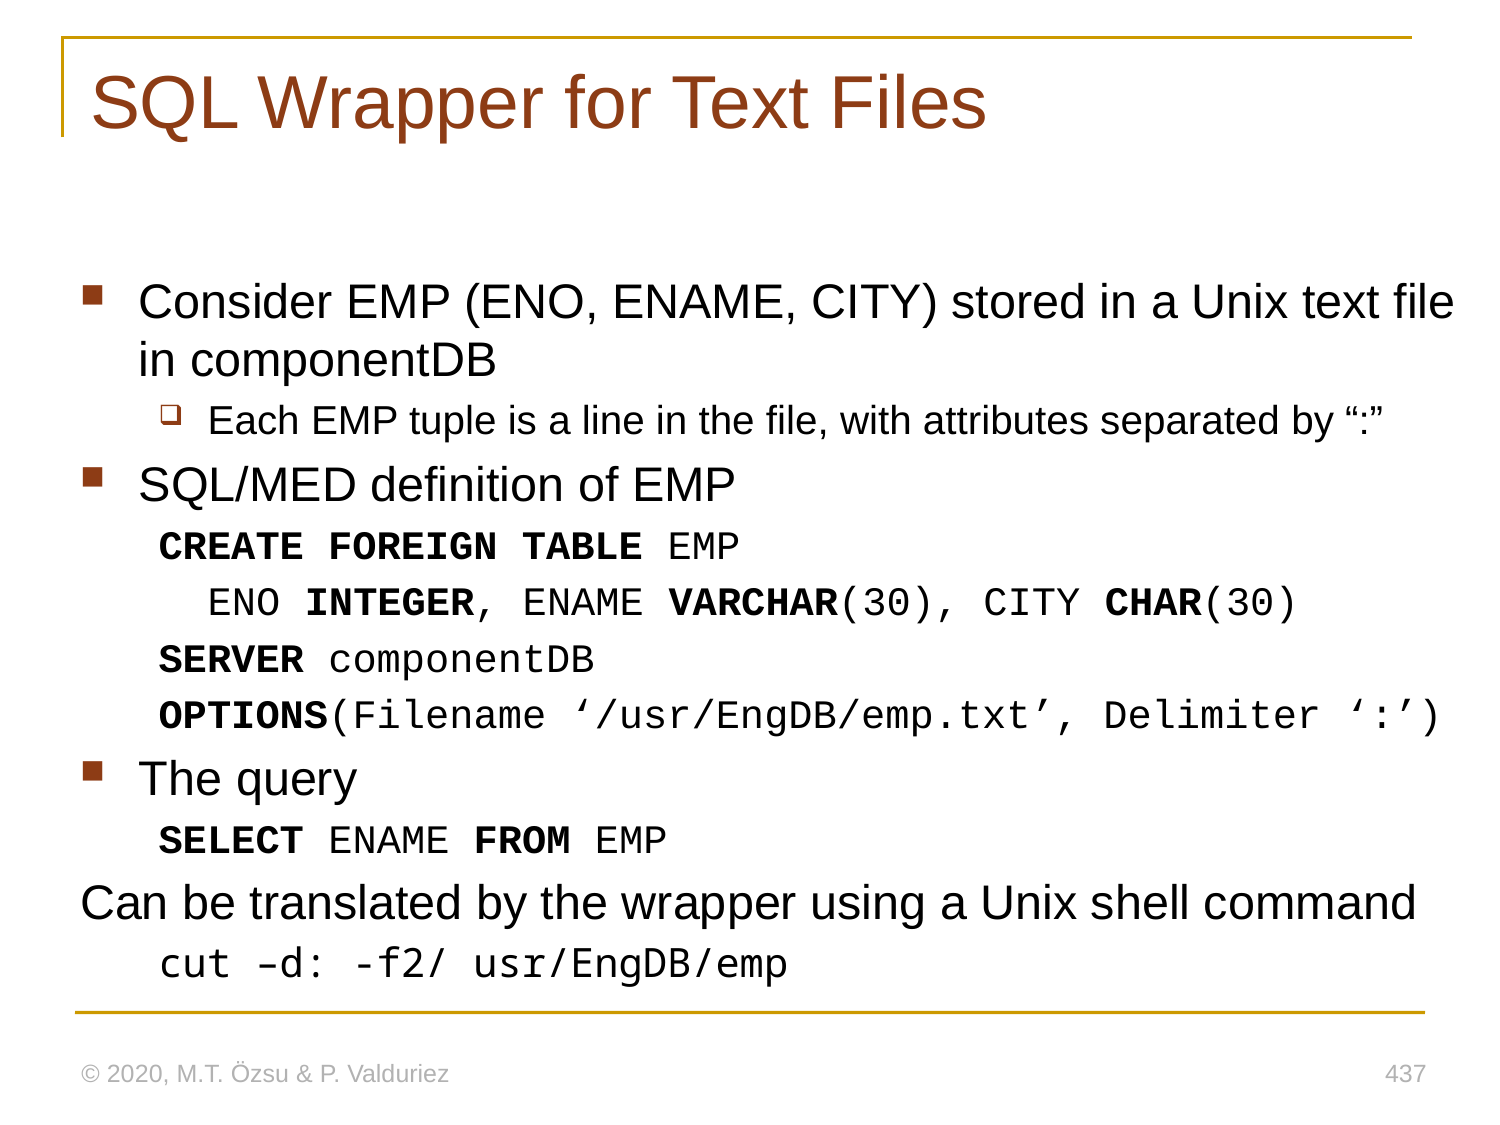

# SQL Wrapper for Text Files
Consider EMP (ENO, ENAME, CITY) stored in a Unix text file in componentDB
Each EMP tuple is a line in the file, with attributes separated by “:”
SQL/MED definition of EMP
CREATE FOREIGN TABLE EMP
		ENO INTEGER, ENAME VARCHAR(30), CITY CHAR(30)
SERVER componentDB
OPTIONS(Filename ‘/usr/EngDB/emp.txt’, Delimiter ‘:’)
The query
SELECT ENAME FROM EMP
Can be translated by the wrapper using a Unix shell command
cut –d: -f2/ usr/EngDB/emp

© 2020, M.T. Özsu & P. Valduriez
437